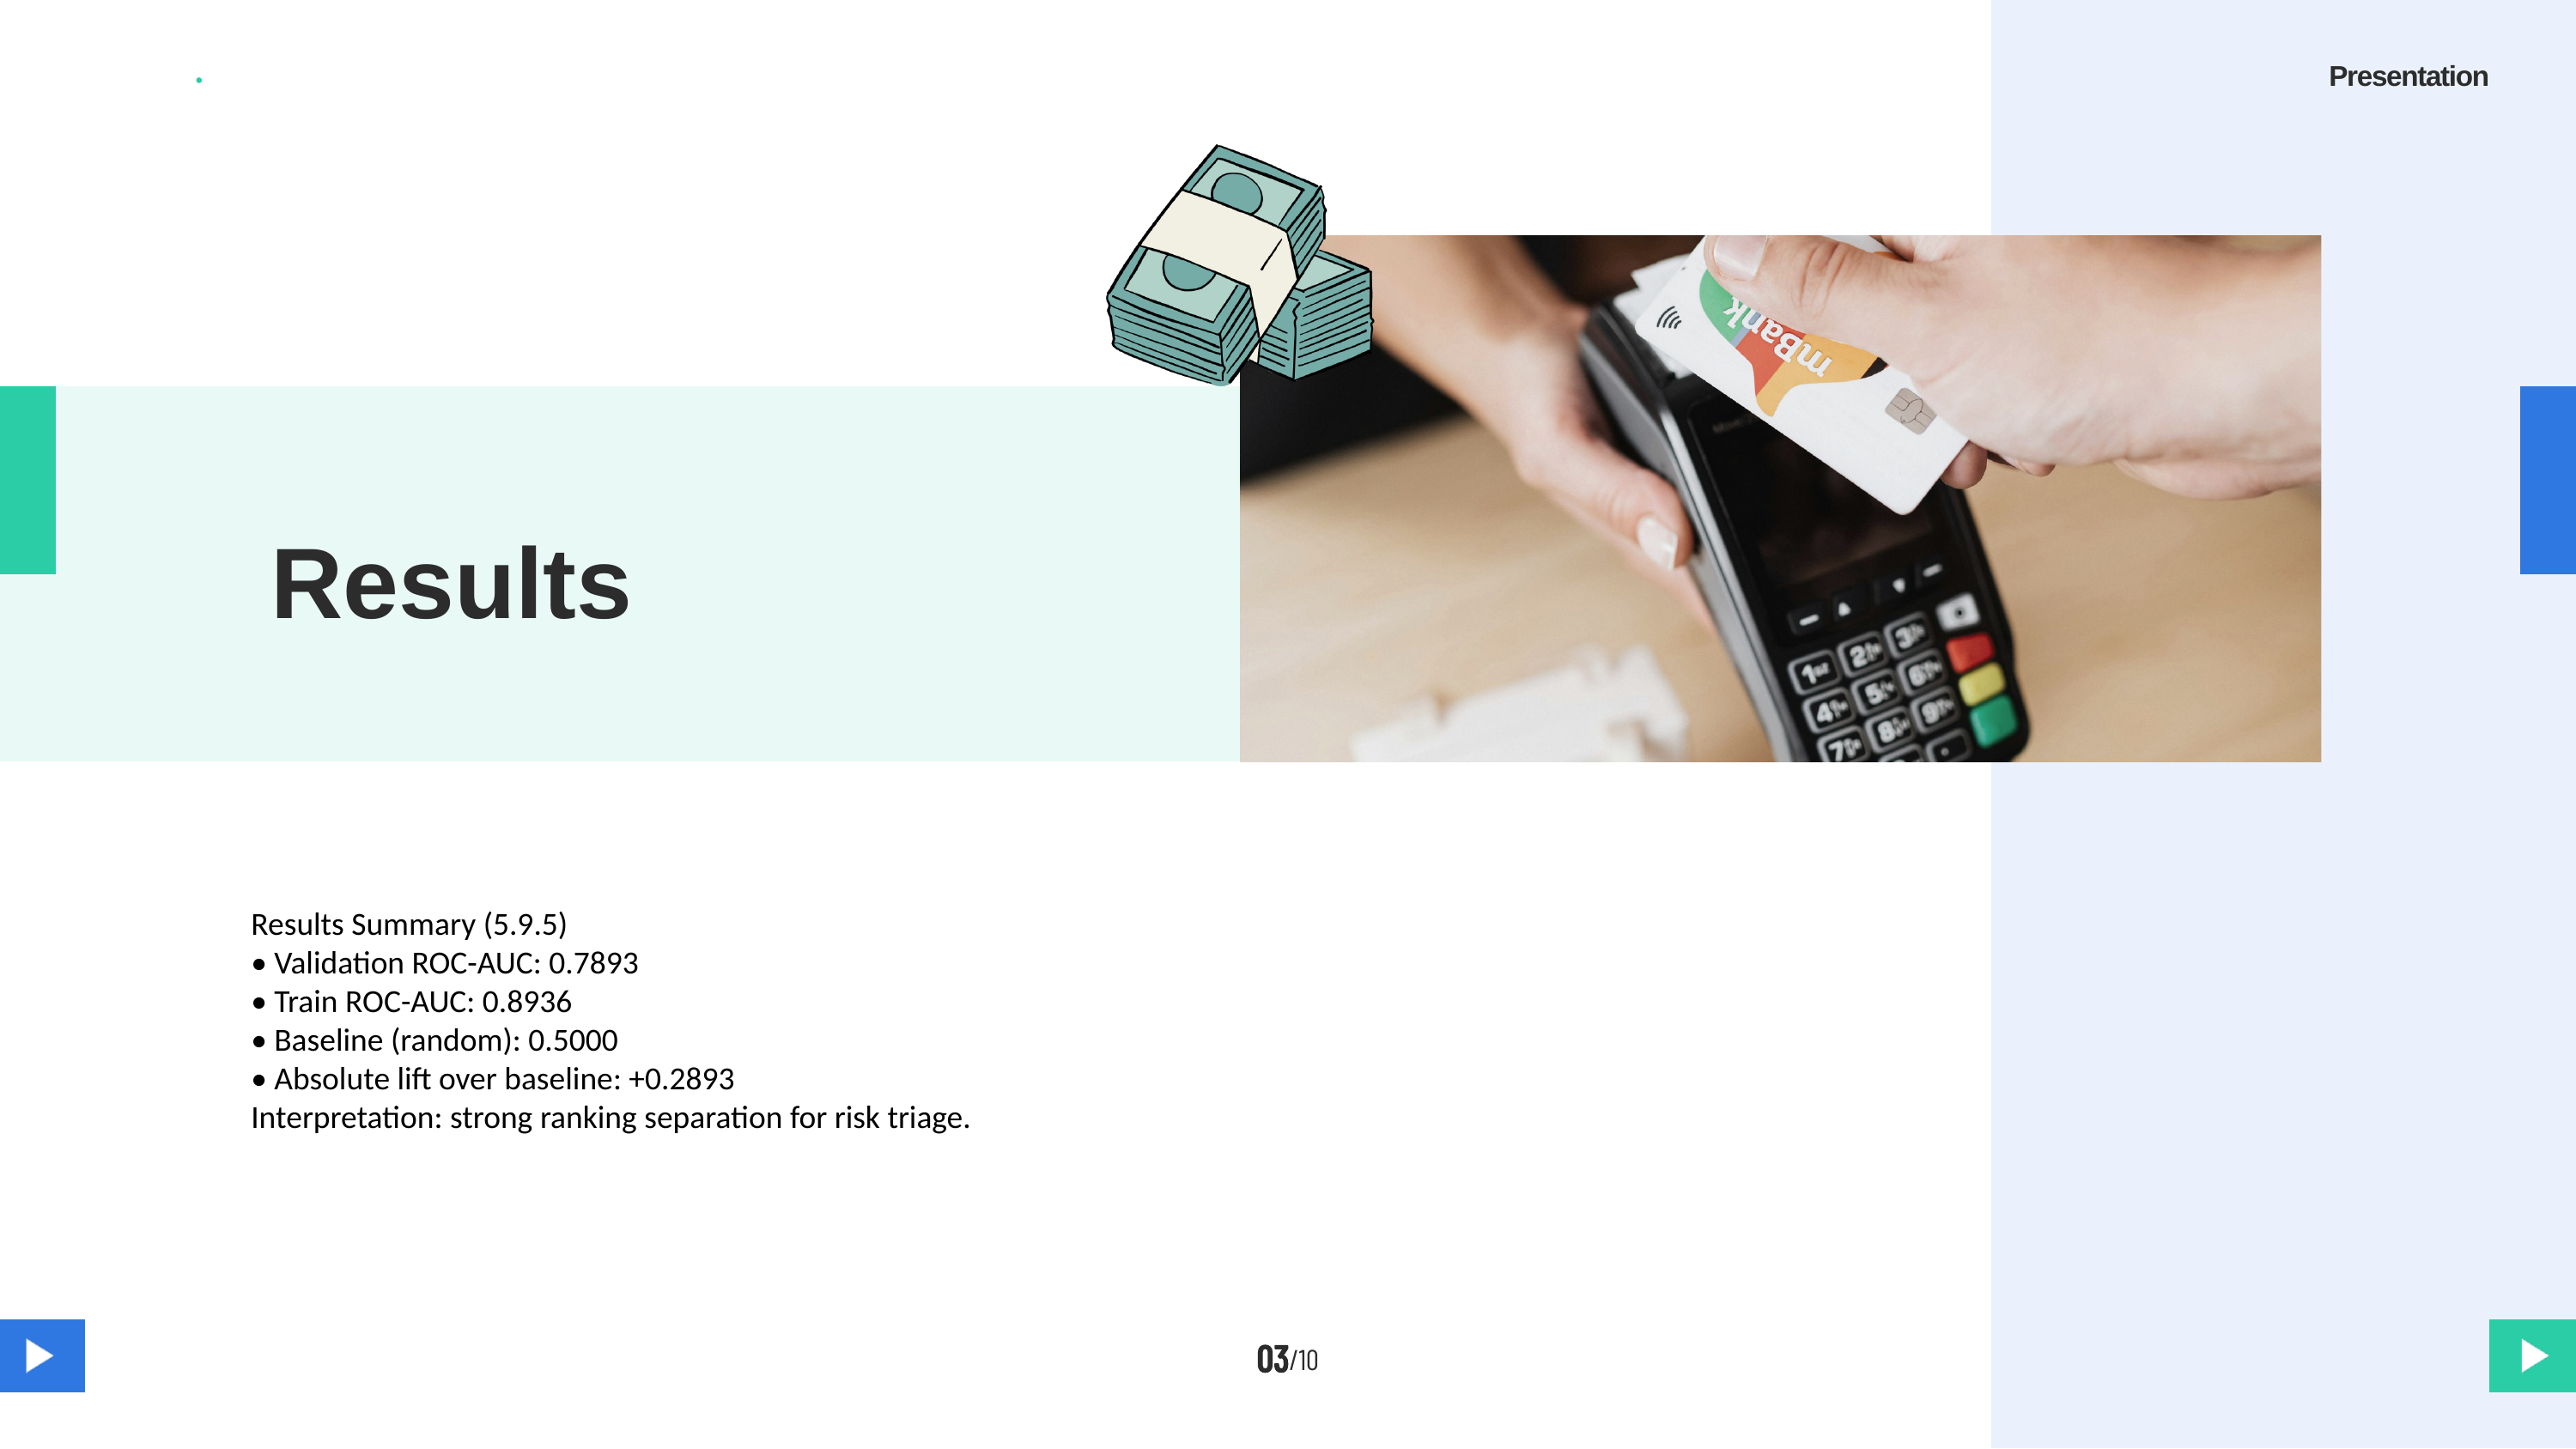

Presentation

Results
Results Summary (5.9.5)
• Validation ROC-AUC: 0.7893
• Train ROC-AUC: 0.8936
• Baseline (random): 0.5000
• Absolute lift over baseline: +0.2893
Interpretation: strong ranking separation for risk triage.

03
/
10